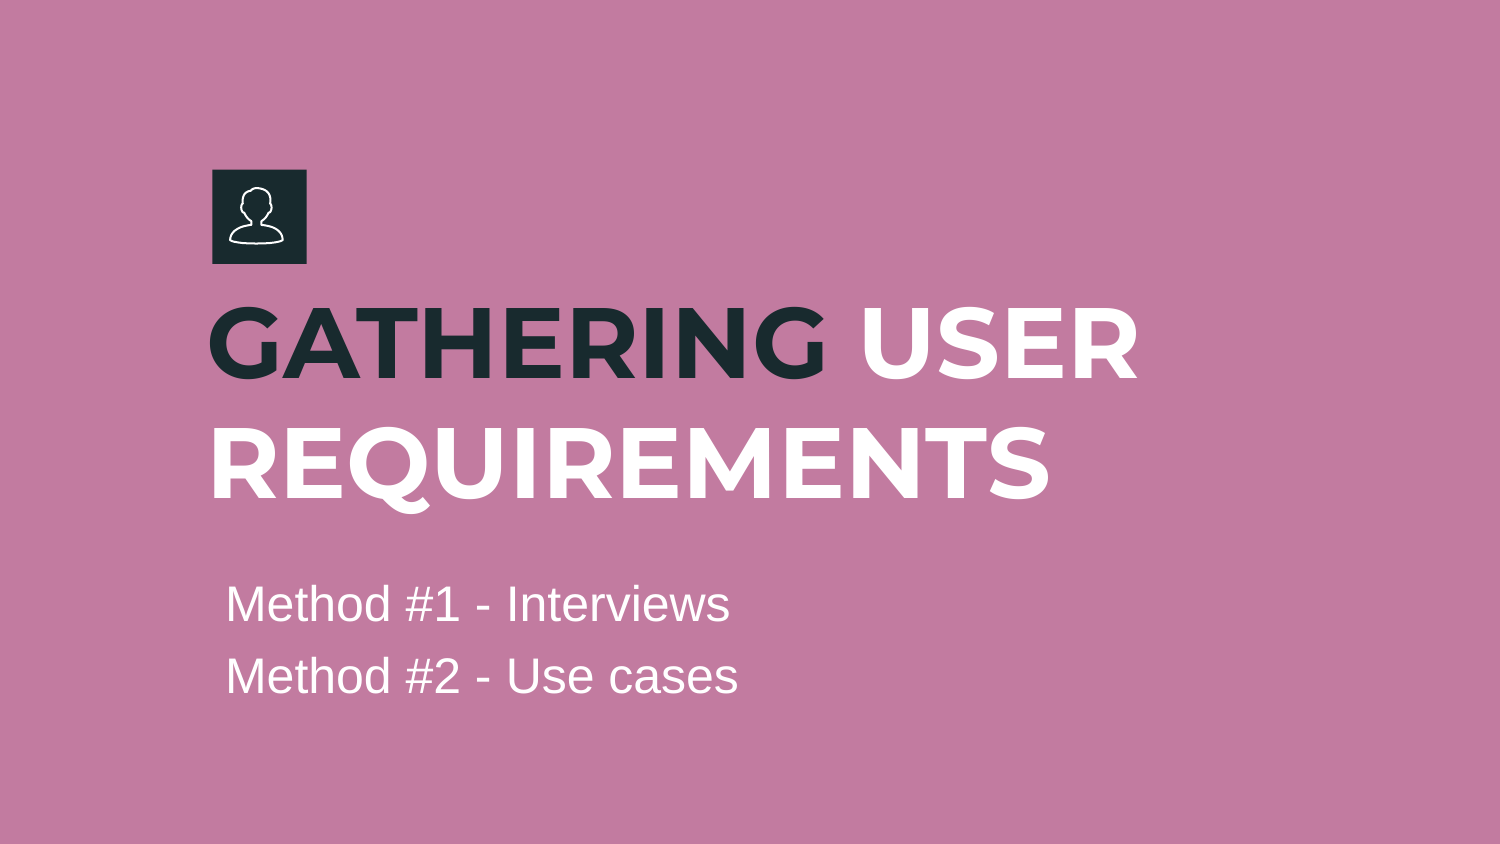

# GATHERING USER REQUIREMENTS
Method #1 - Interviews
Method #2 - Use cases